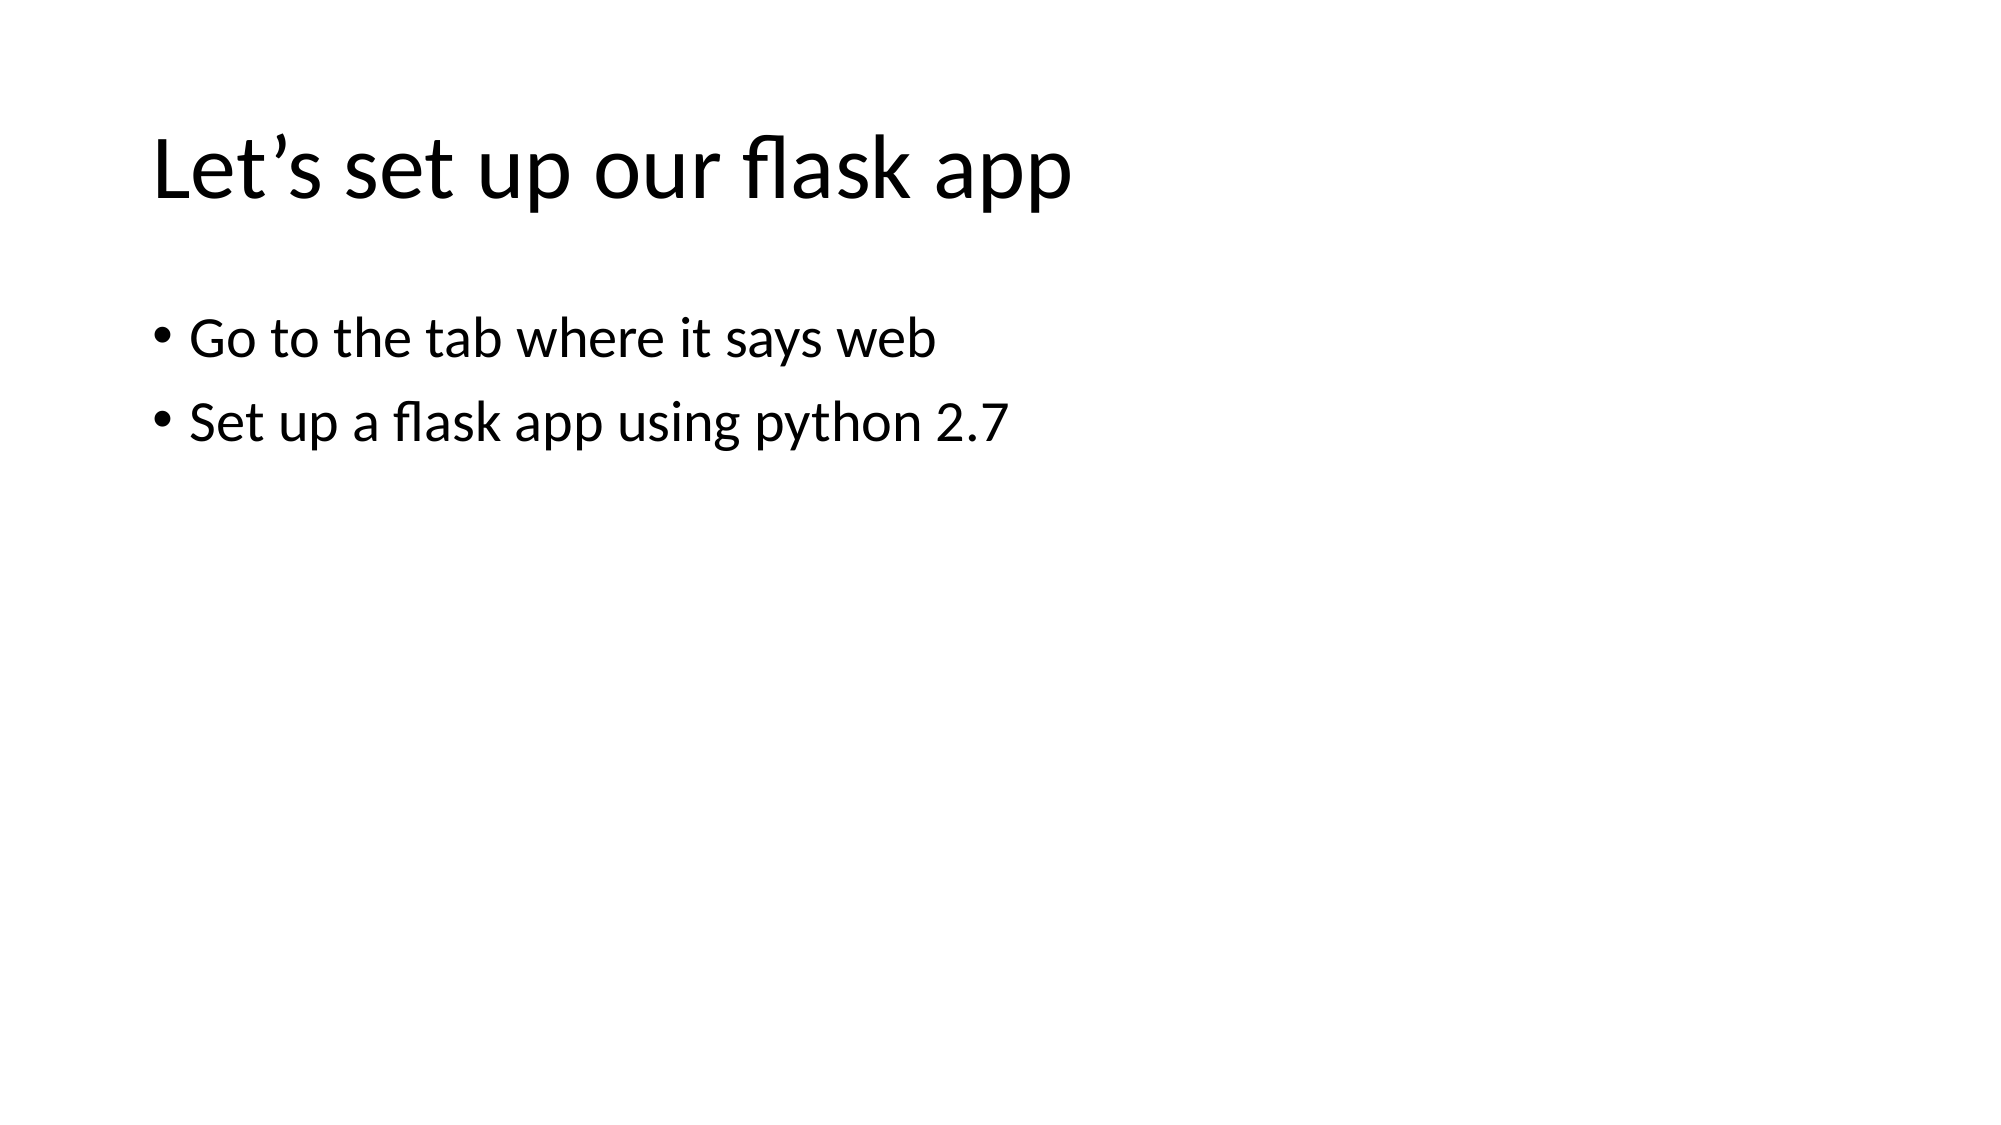

# Let’s set up our flask app
Go to the tab where it says web
Set up a flask app using python 2.7